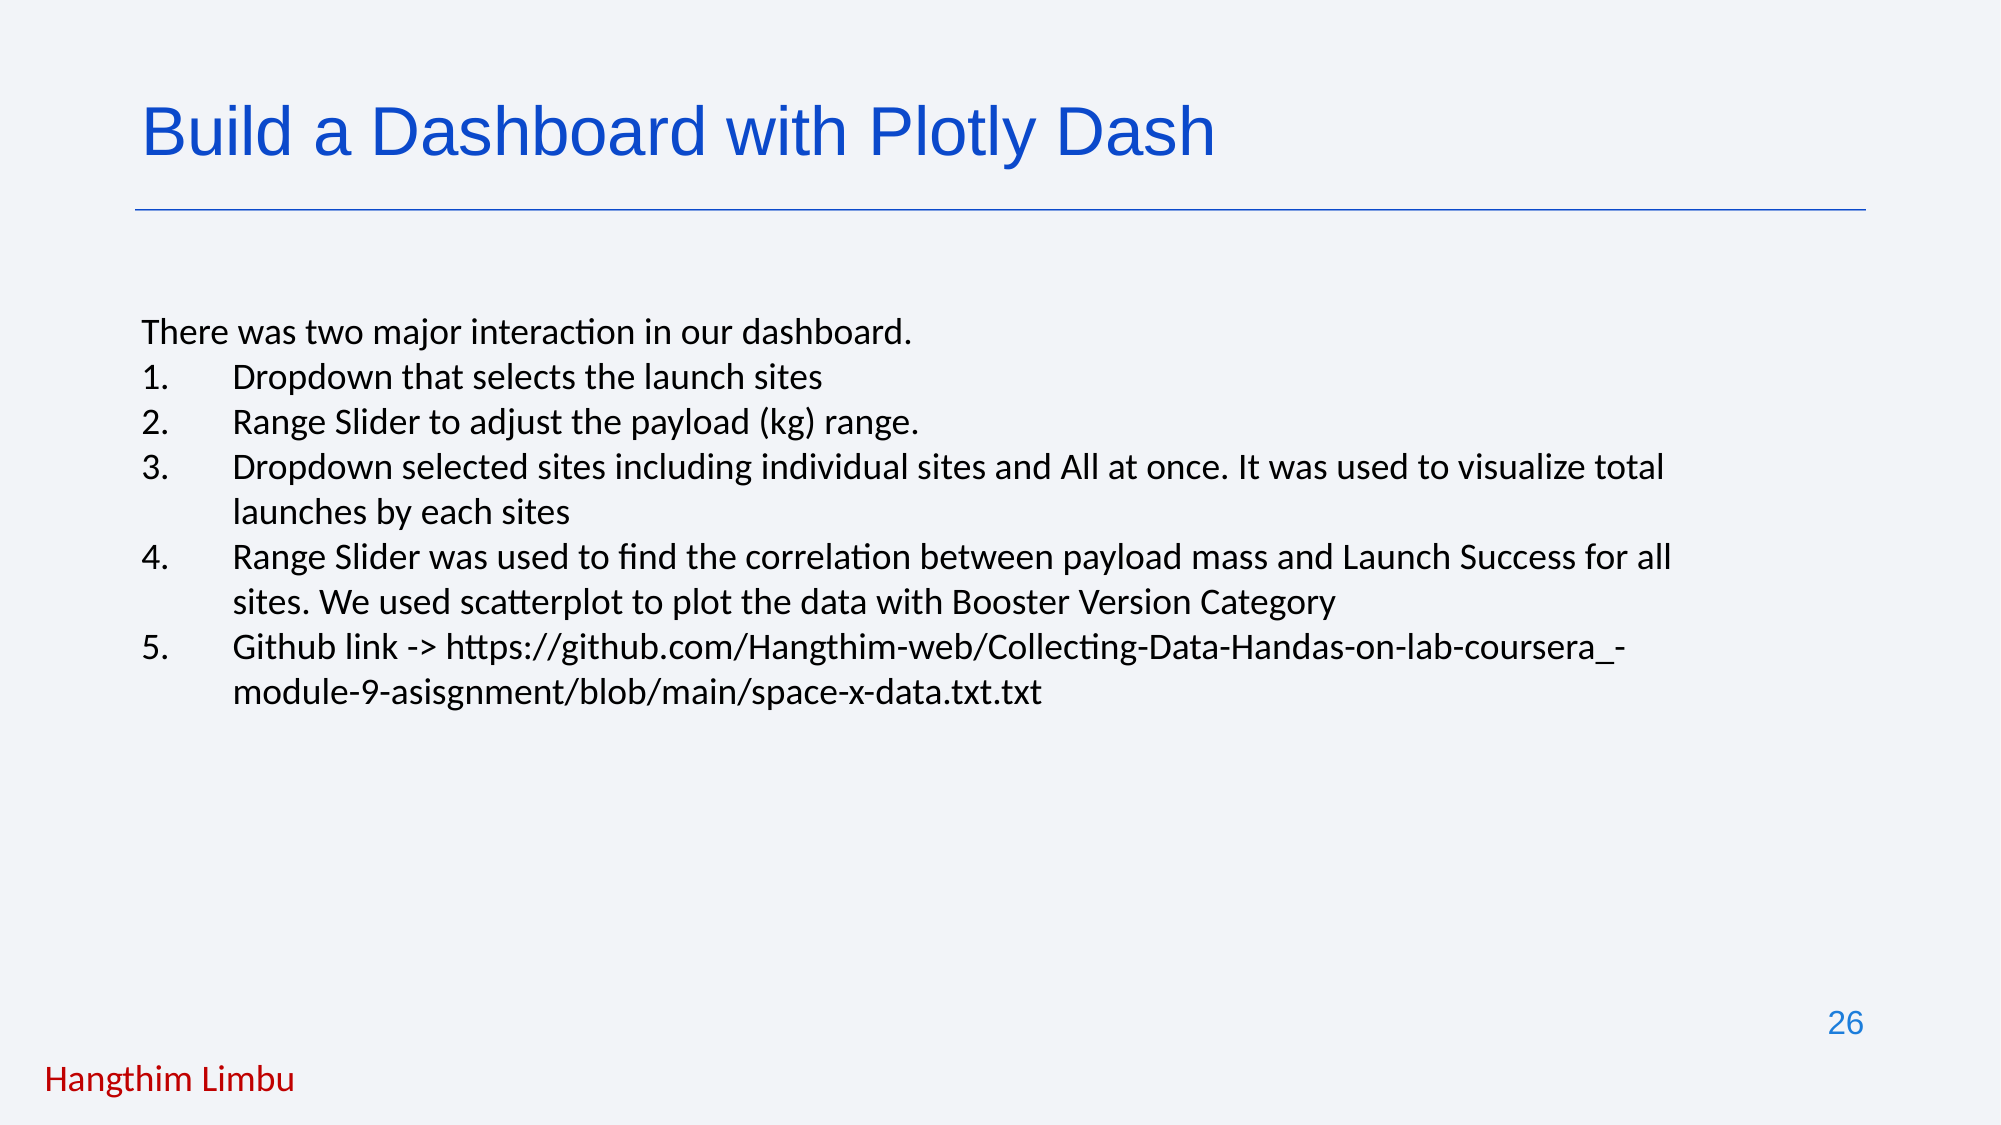

Build a Dashboard with Plotly Dash
There was two major interaction in our dashboard.
Dropdown that selects the launch sites
Range Slider to adjust the payload (kg) range.
Dropdown selected sites including individual sites and All at once. It was used to visualize total launches by each sites
Range Slider was used to find the correlation between payload mass and Launch Success for all sites. We used scatterplot to plot the data with Booster Version Category
Github link -> https://github.com/Hangthim-web/Collecting-Data-Handas-on-lab-coursera_-module-9-asisgnment/blob/main/space-x-data.txt.txt
26